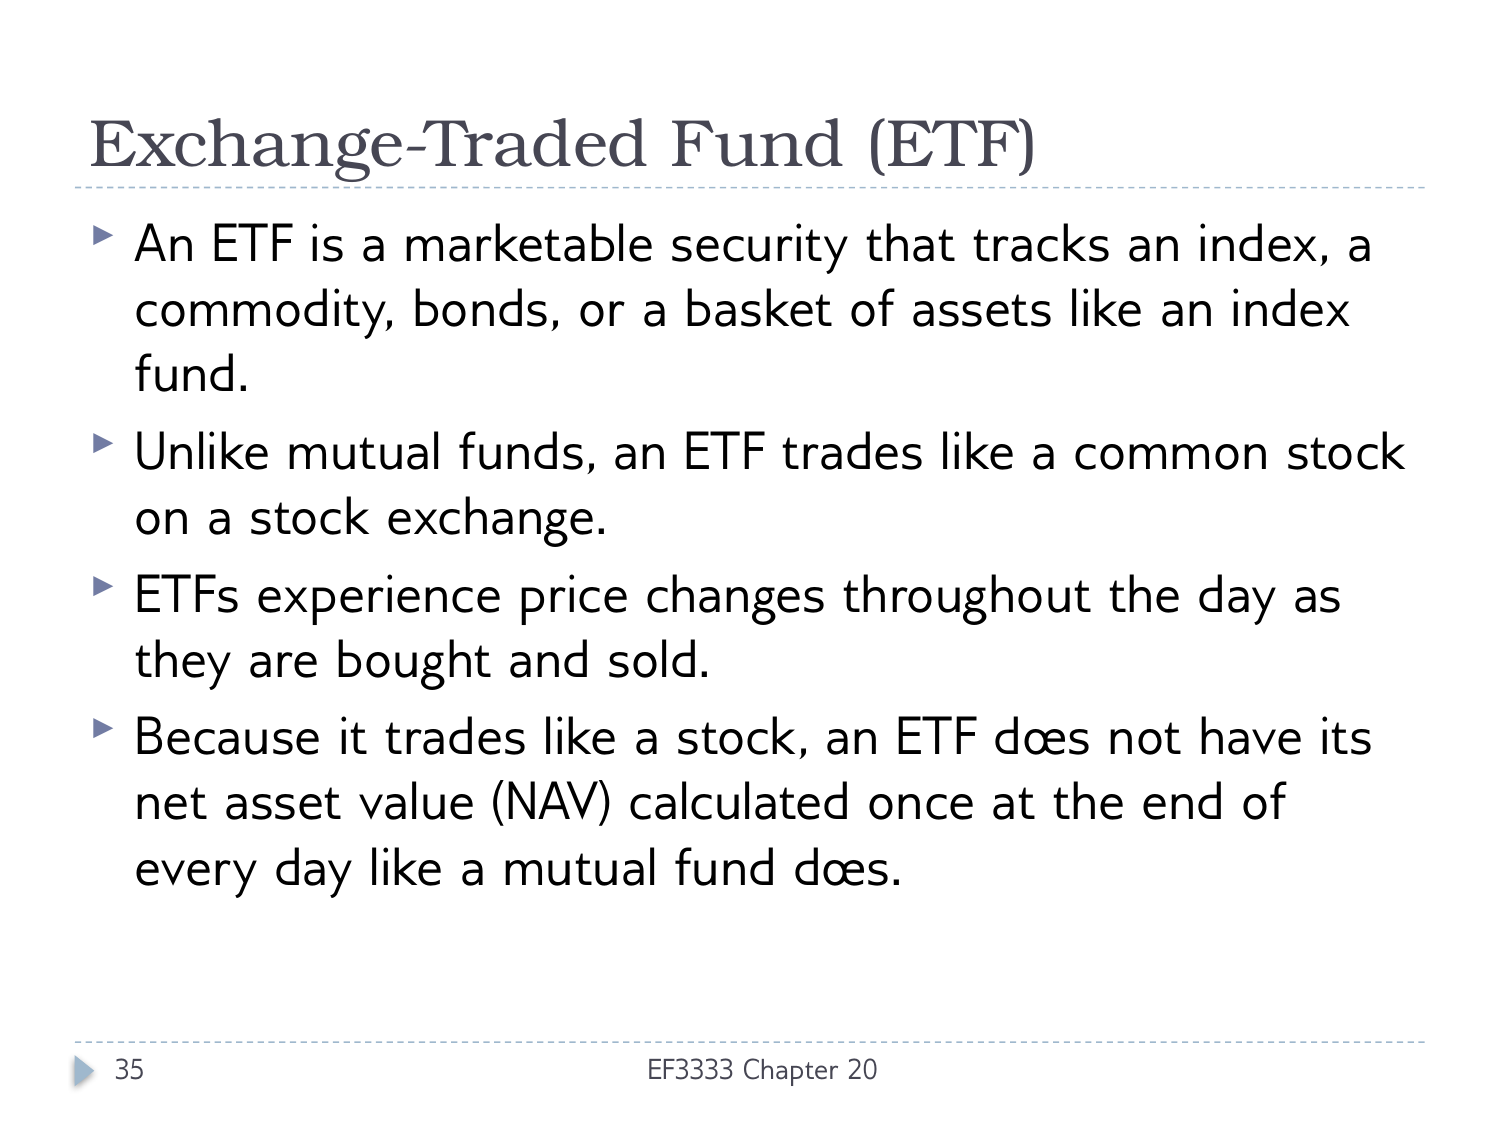

# Exchange-Traded Fund (ETF)
An ETF is a marketable security that tracks an index, a commodity, bonds, or a basket of assets like an index fund.
Unlike mutual funds, an ETF trades like a common stock on a stock exchange.
ETFs experience price changes throughout the day as they are bought and sold.
Because it trades like a stock, an ETF does not have its net asset value (NAV) calculated once at the end of every day like a mutual fund does.

35
EF3333 Chapter 20